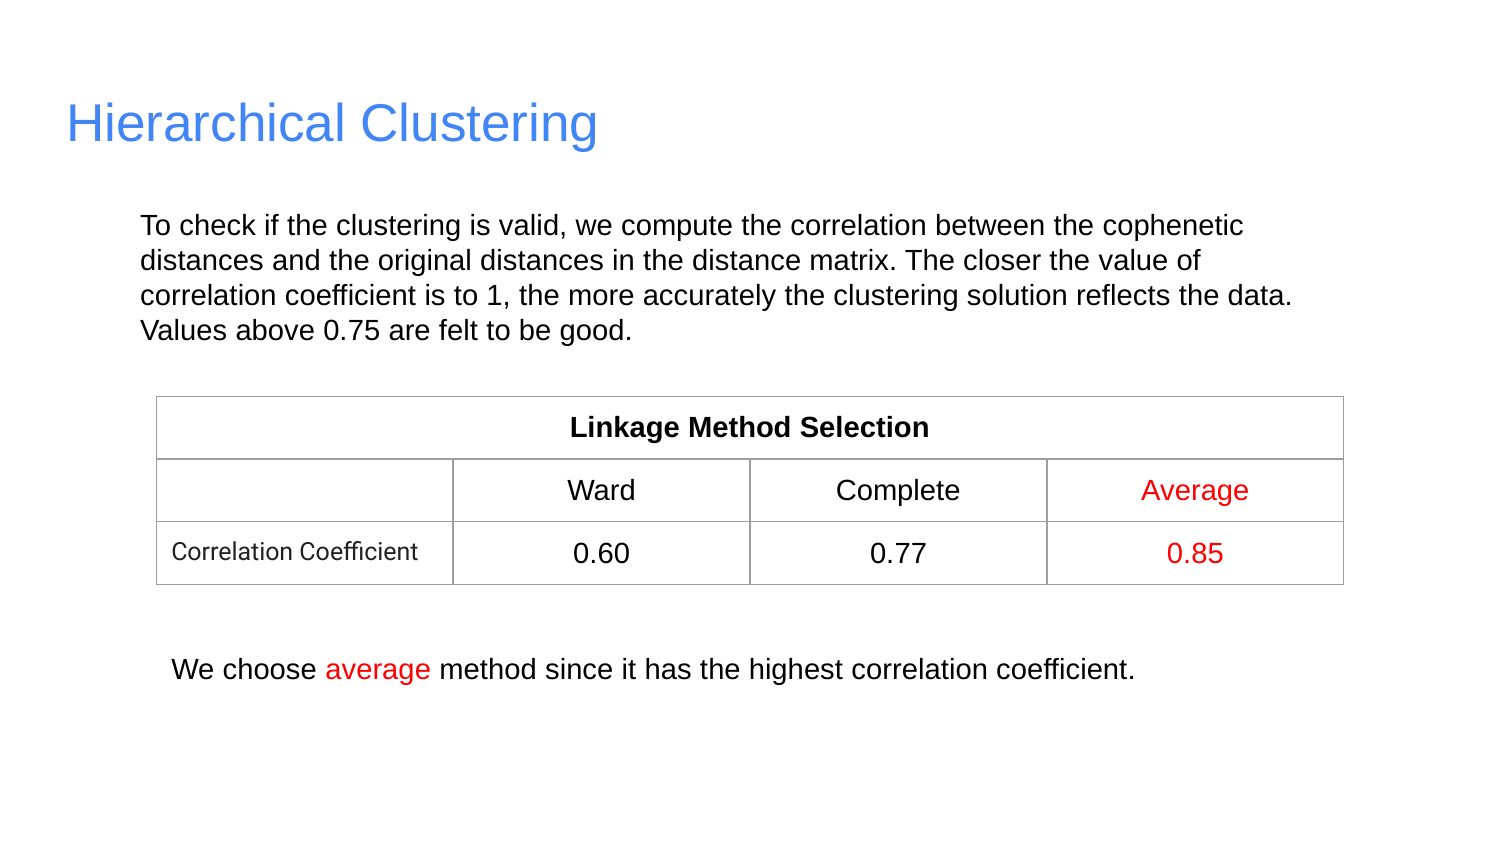

# Hierarchical Clustering
To check if the clustering is valid, we compute the correlation between the cophenetic distances and the original distances in the distance matrix. The closer the value of correlation coefficient is to 1, the more accurately the clustering solution reflects the data. Values above 0.75 are felt to be good.
| Linkage Method Selection |  |  |  |
| --- | --- | --- | --- |
|  | Ward | Complete | Average |
| Correlation Coefficient | 0.60 | 0.77 | 0.85 |
We choose average method since it has the highest correlation coefficient.